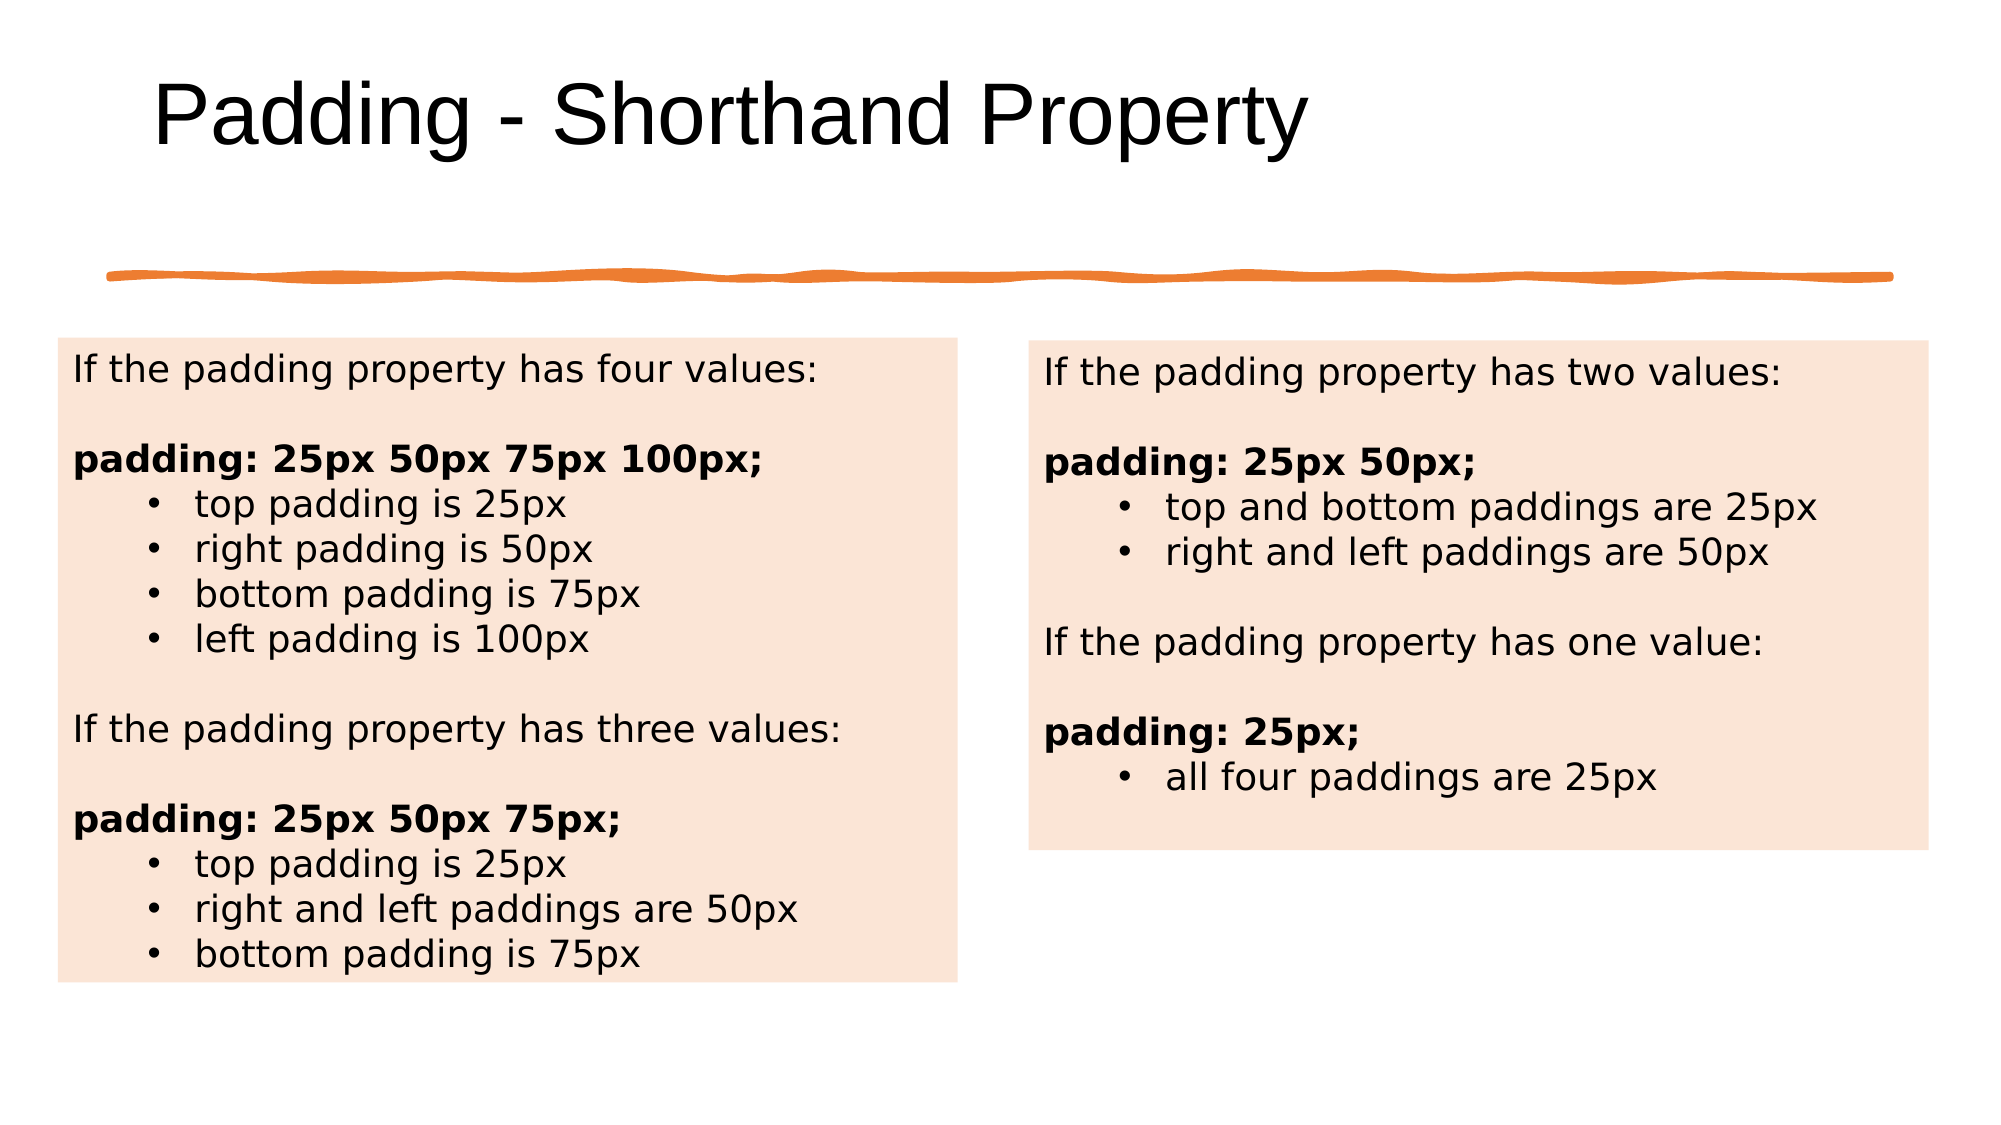

# Padding - Shorthand Property

If the padding property has four values:

padding: 25px 50px 75px 100px;
top padding is 25px
right padding is 50px
bottom padding is 75px
left padding is 100px

If the padding property has three values:

padding: 25px 50px 75px;
top padding is 25px
right and left paddings are 50px
bottom padding is 75px
If the padding property has two values:

padding: 25px 50px;
top and bottom paddings are 25px
right and left paddings are 50px

If the padding property has one value:

padding: 25px;
all four paddings are 25px